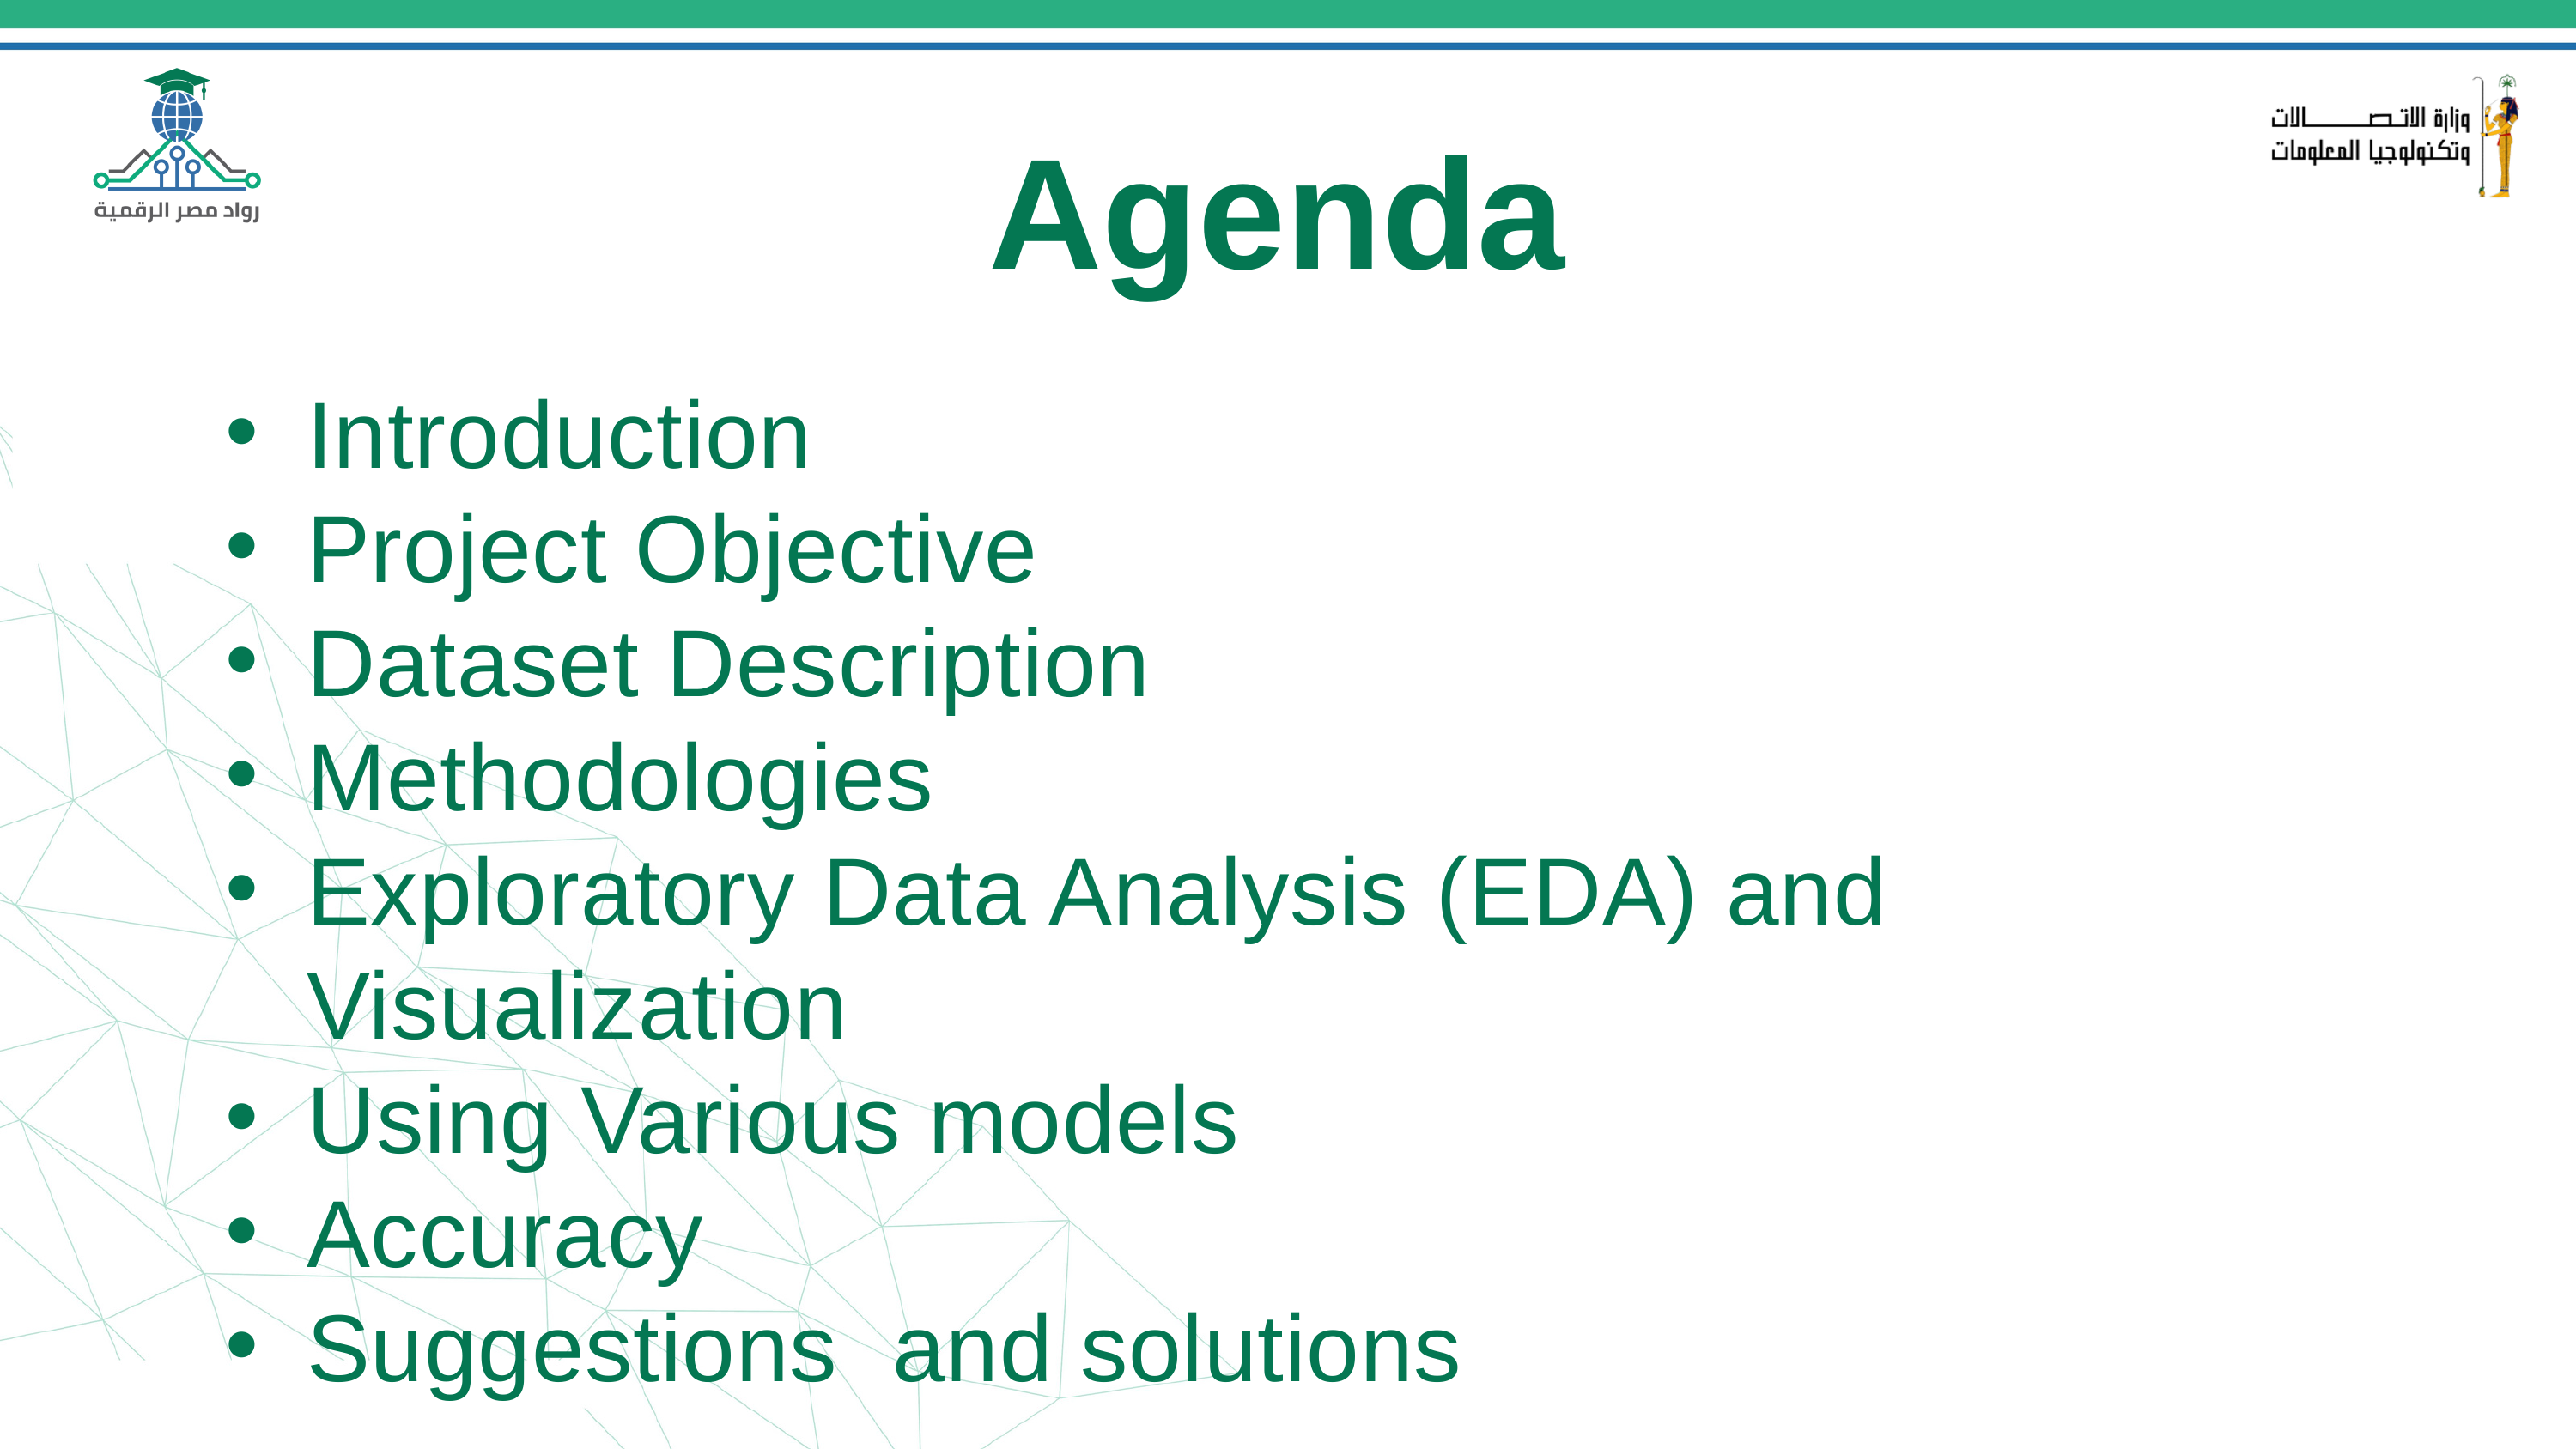

Agenda
Introduction
Project Objective
Dataset Description
Methodologies
Exploratory Data Analysis (EDA) and Visualization
Using Various models
Accuracy
Suggestions  and solutions